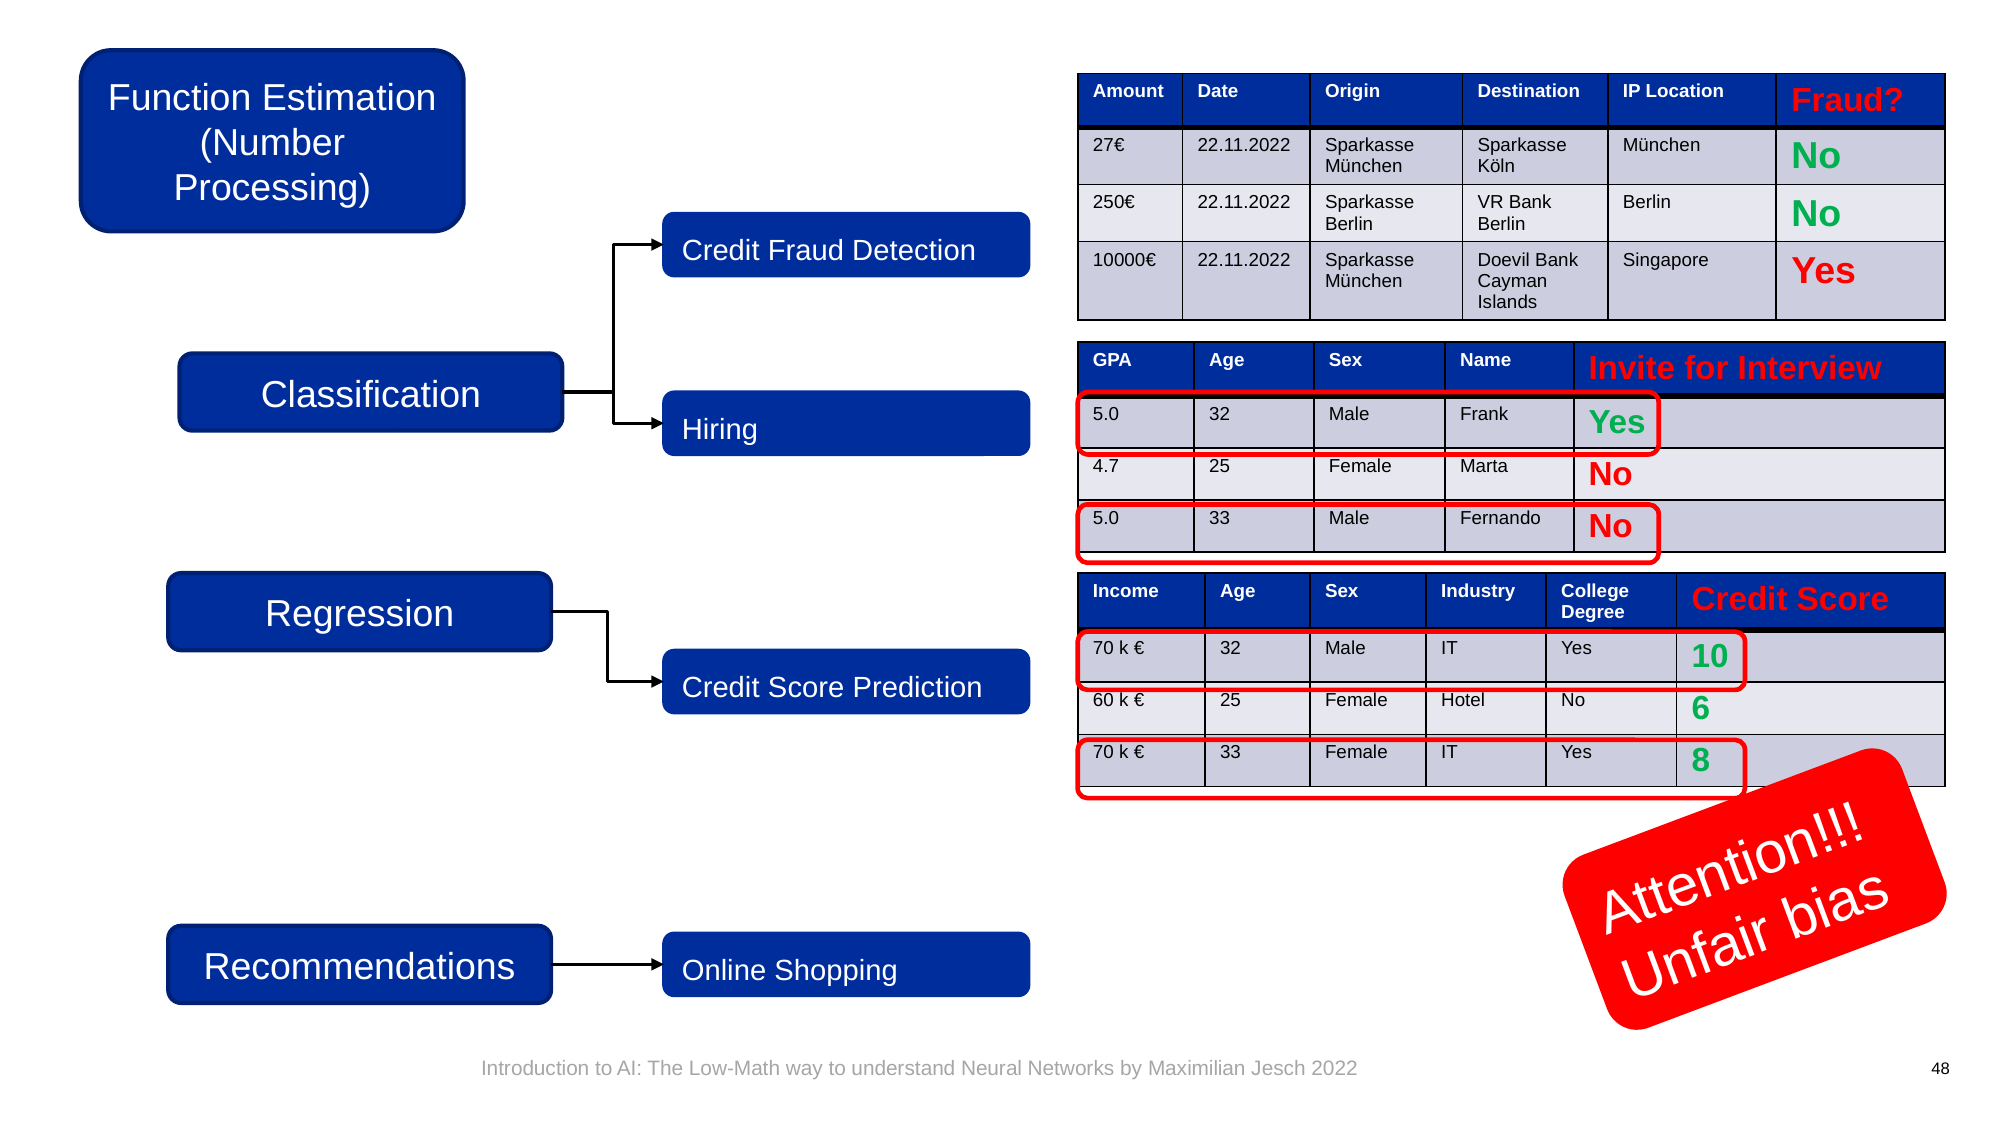

Function Estimation (Number Processing)
| Amount | Date | Origin | Destination | IP Location | Fraud? |
| --- | --- | --- | --- | --- | --- |
| 27€ | 22.11.2022 | Sparkasse München | Sparkasse Köln | München | No |
| 250€ | 22.11.2022 | Sparkasse Berlin | VR Bank Berlin | Berlin | No |
| 10000€ | 22.11.2022 | Sparkasse München | Doevil Bank Cayman Islands | Singapore | Yes |
Credit Fraud Detection
| GPA | Age | Sex | Name | Invite for Interview |
| --- | --- | --- | --- | --- |
| 5.0 | 32 | Male | Frank | Yes |
| 4.7 | 25 | Female | Marta | No |
| 5.0 | 33 | Male | Fernando | No |
Classification
Hiring

Regression
| Income | Age | Sex | Industry | College Degree | Credit Score |
| --- | --- | --- | --- | --- | --- |
| 70 k € | 32 | Male | IT | Yes | 10 |
| 60 k € | 25 | Female | Hotel | No | 6 |
| 70 k € | 33 | Female | IT | Yes | 8 |

Credit Score Prediction

Attention!!!
Unfair bias
Recommendations
Online Shopping
Introduction to AI: The Low-Math way to understand Neural Networks by Maximilian Jesch 2022
48